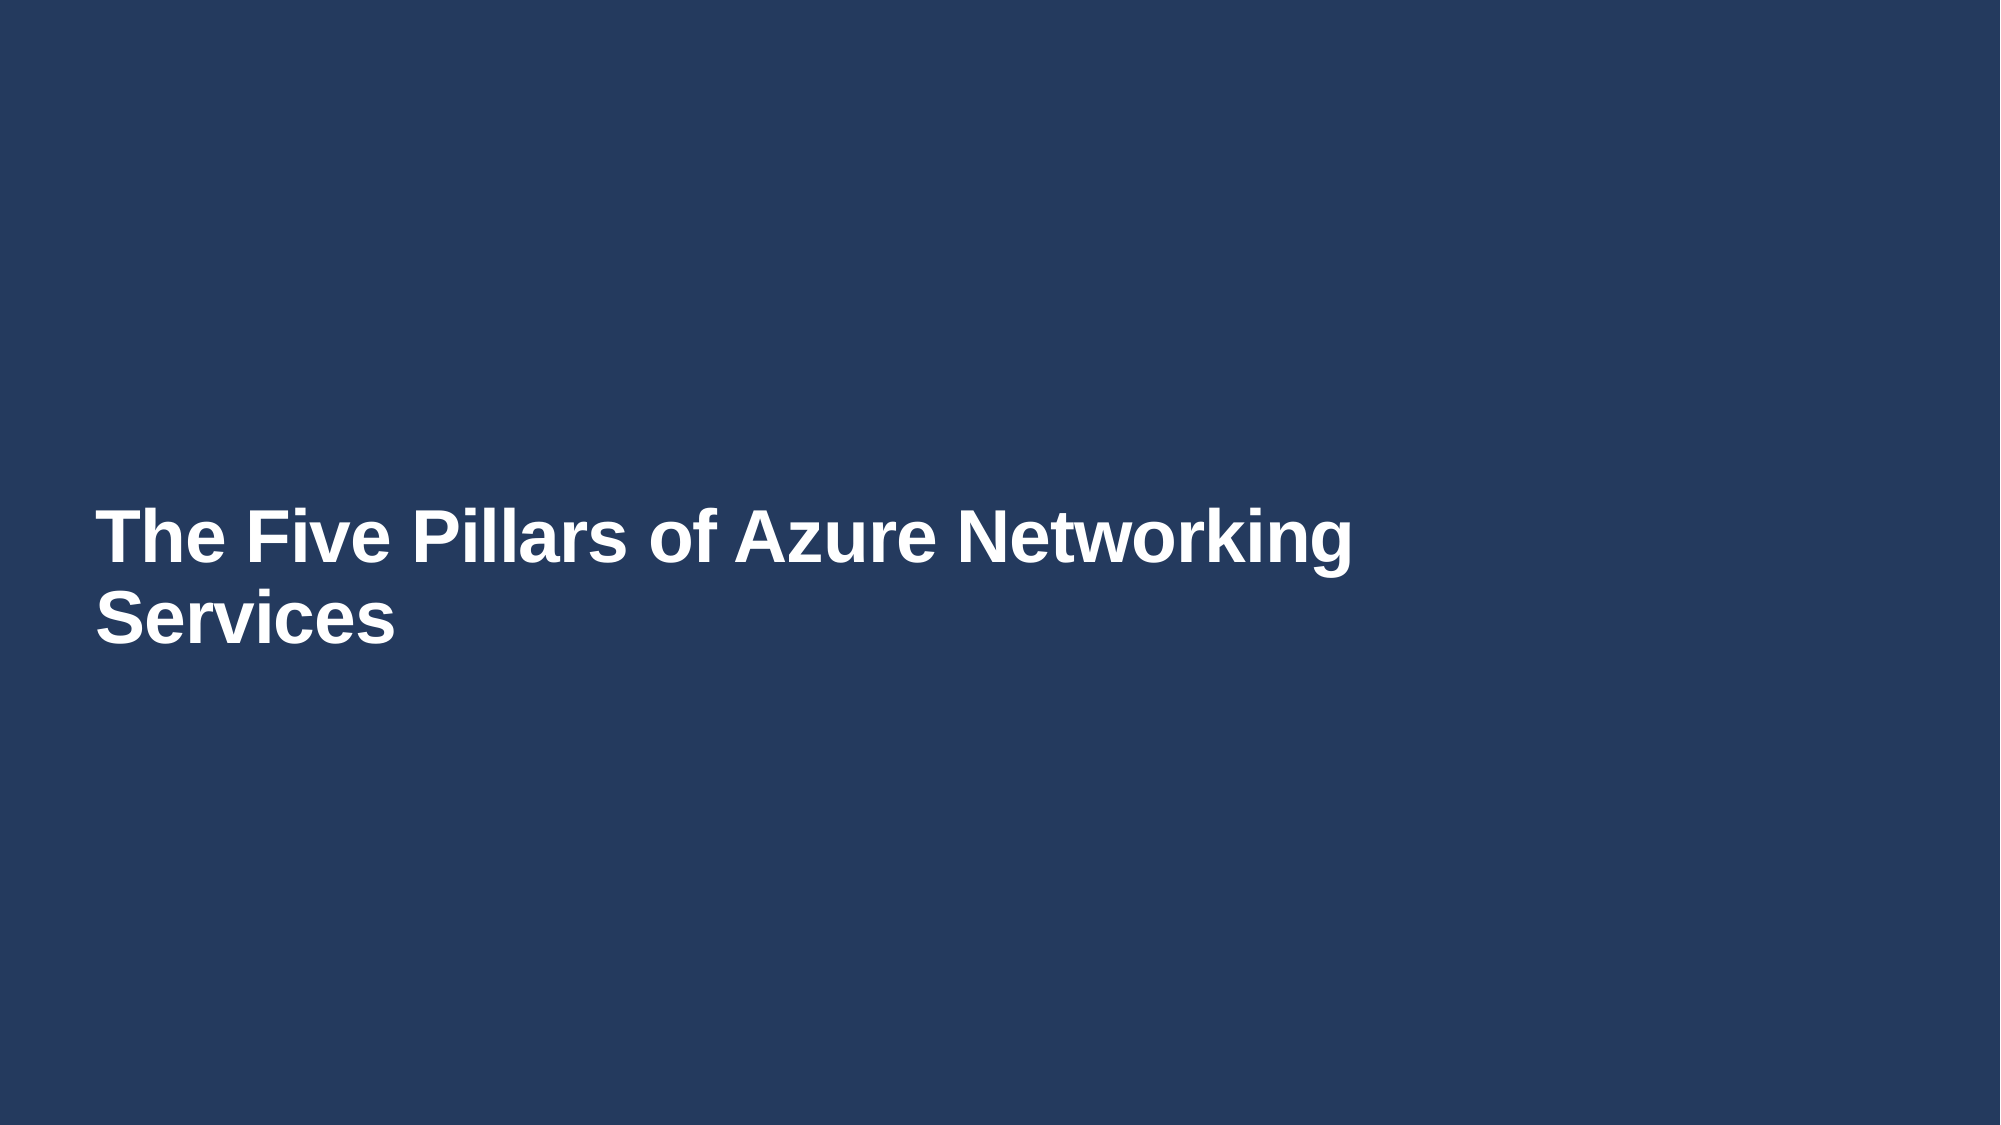

# The Five Pillars of Azure Networking Services